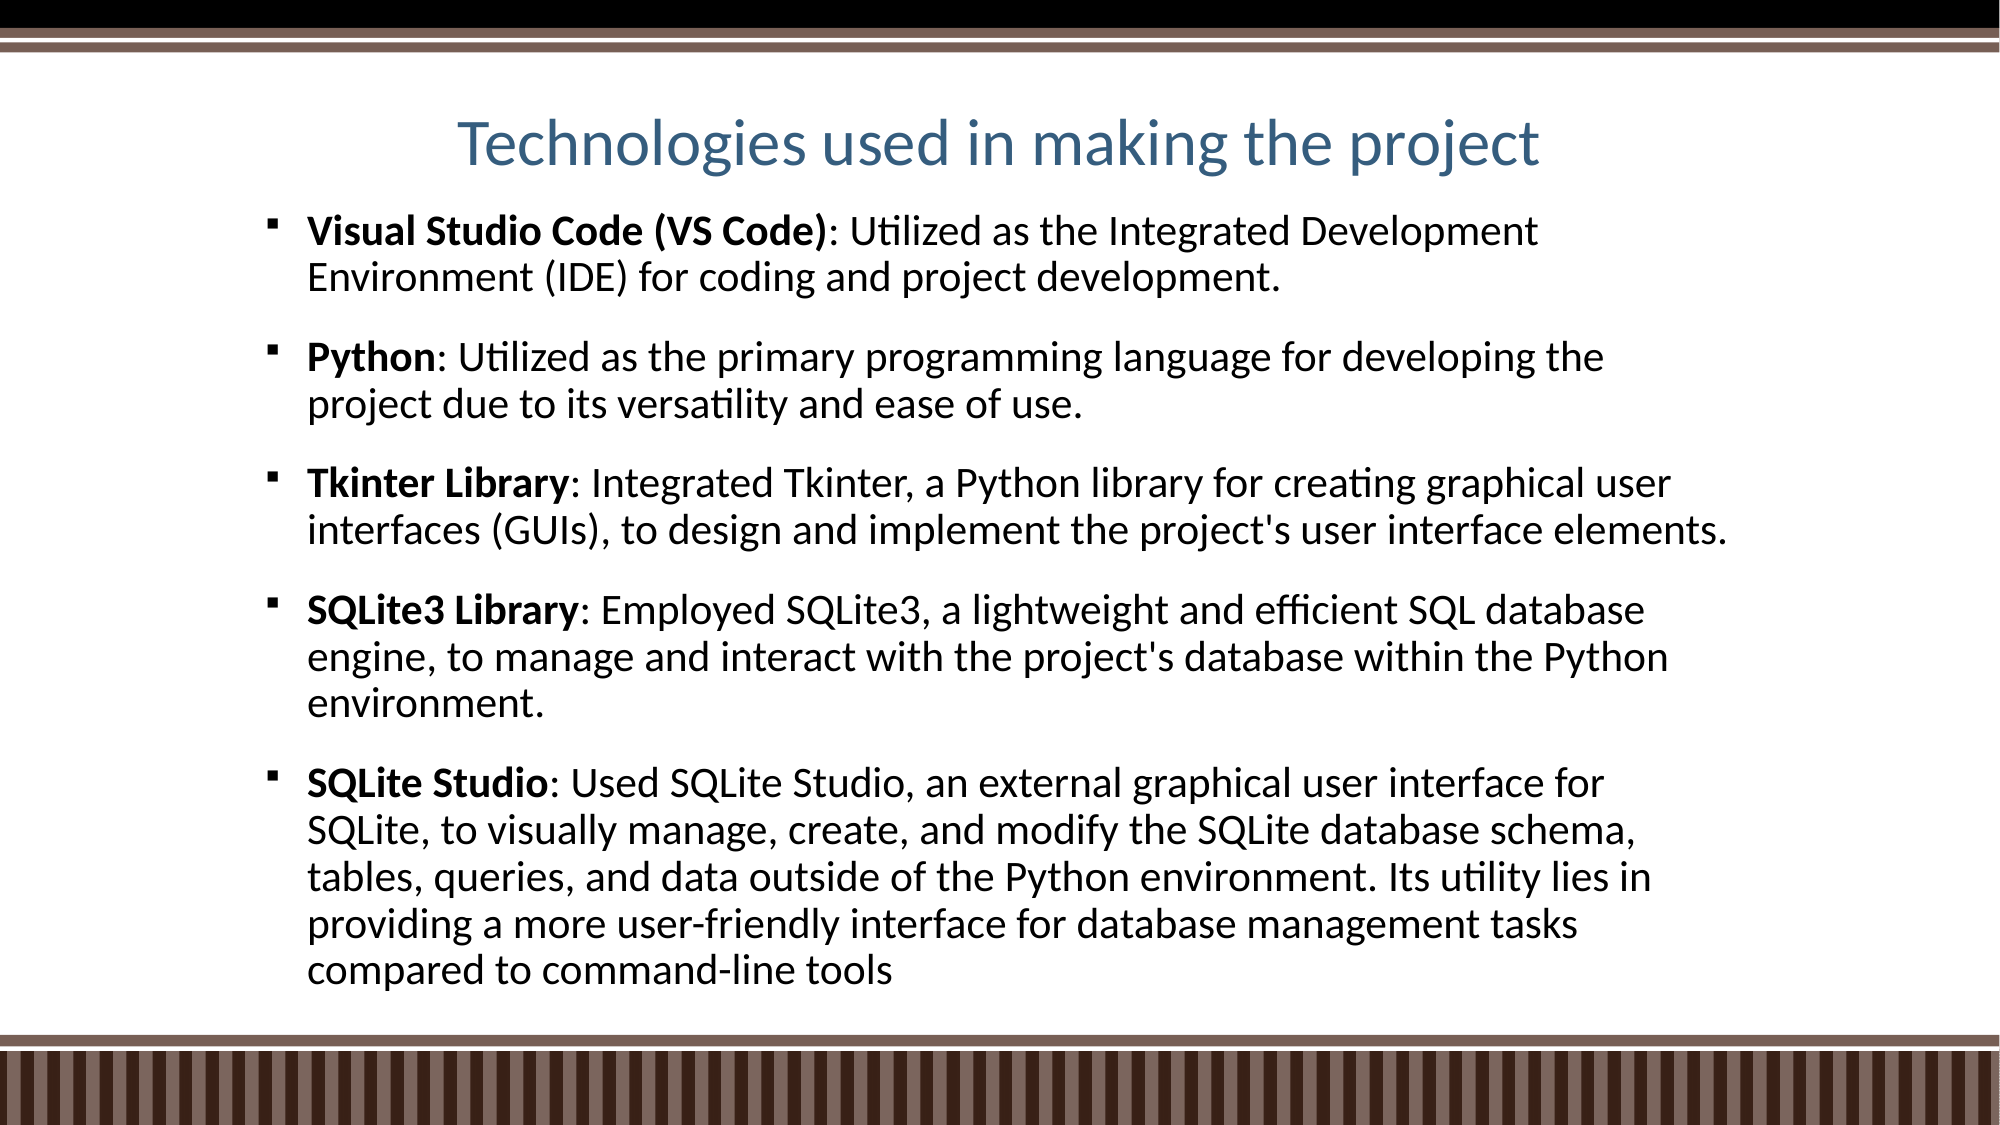

# Technologies used in making the project
Visual Studio Code (VS Code): Utilized as the Integrated Development Environment (IDE) for coding and project development.
Python: Utilized as the primary programming language for developing the project due to its versatility and ease of use.
Tkinter Library: Integrated Tkinter, a Python library for creating graphical user interfaces (GUIs), to design and implement the project's user interface elements.
SQLite3 Library: Employed SQLite3, a lightweight and efficient SQL database engine, to manage and interact with the project's database within the Python environment.
SQLite Studio: Used SQLite Studio, an external graphical user interface for SQLite, to visually manage, create, and modify the SQLite database schema, tables, queries, and data outside of the Python environment. Its utility lies in providing a more user-friendly interface for database management tasks compared to command-line tools